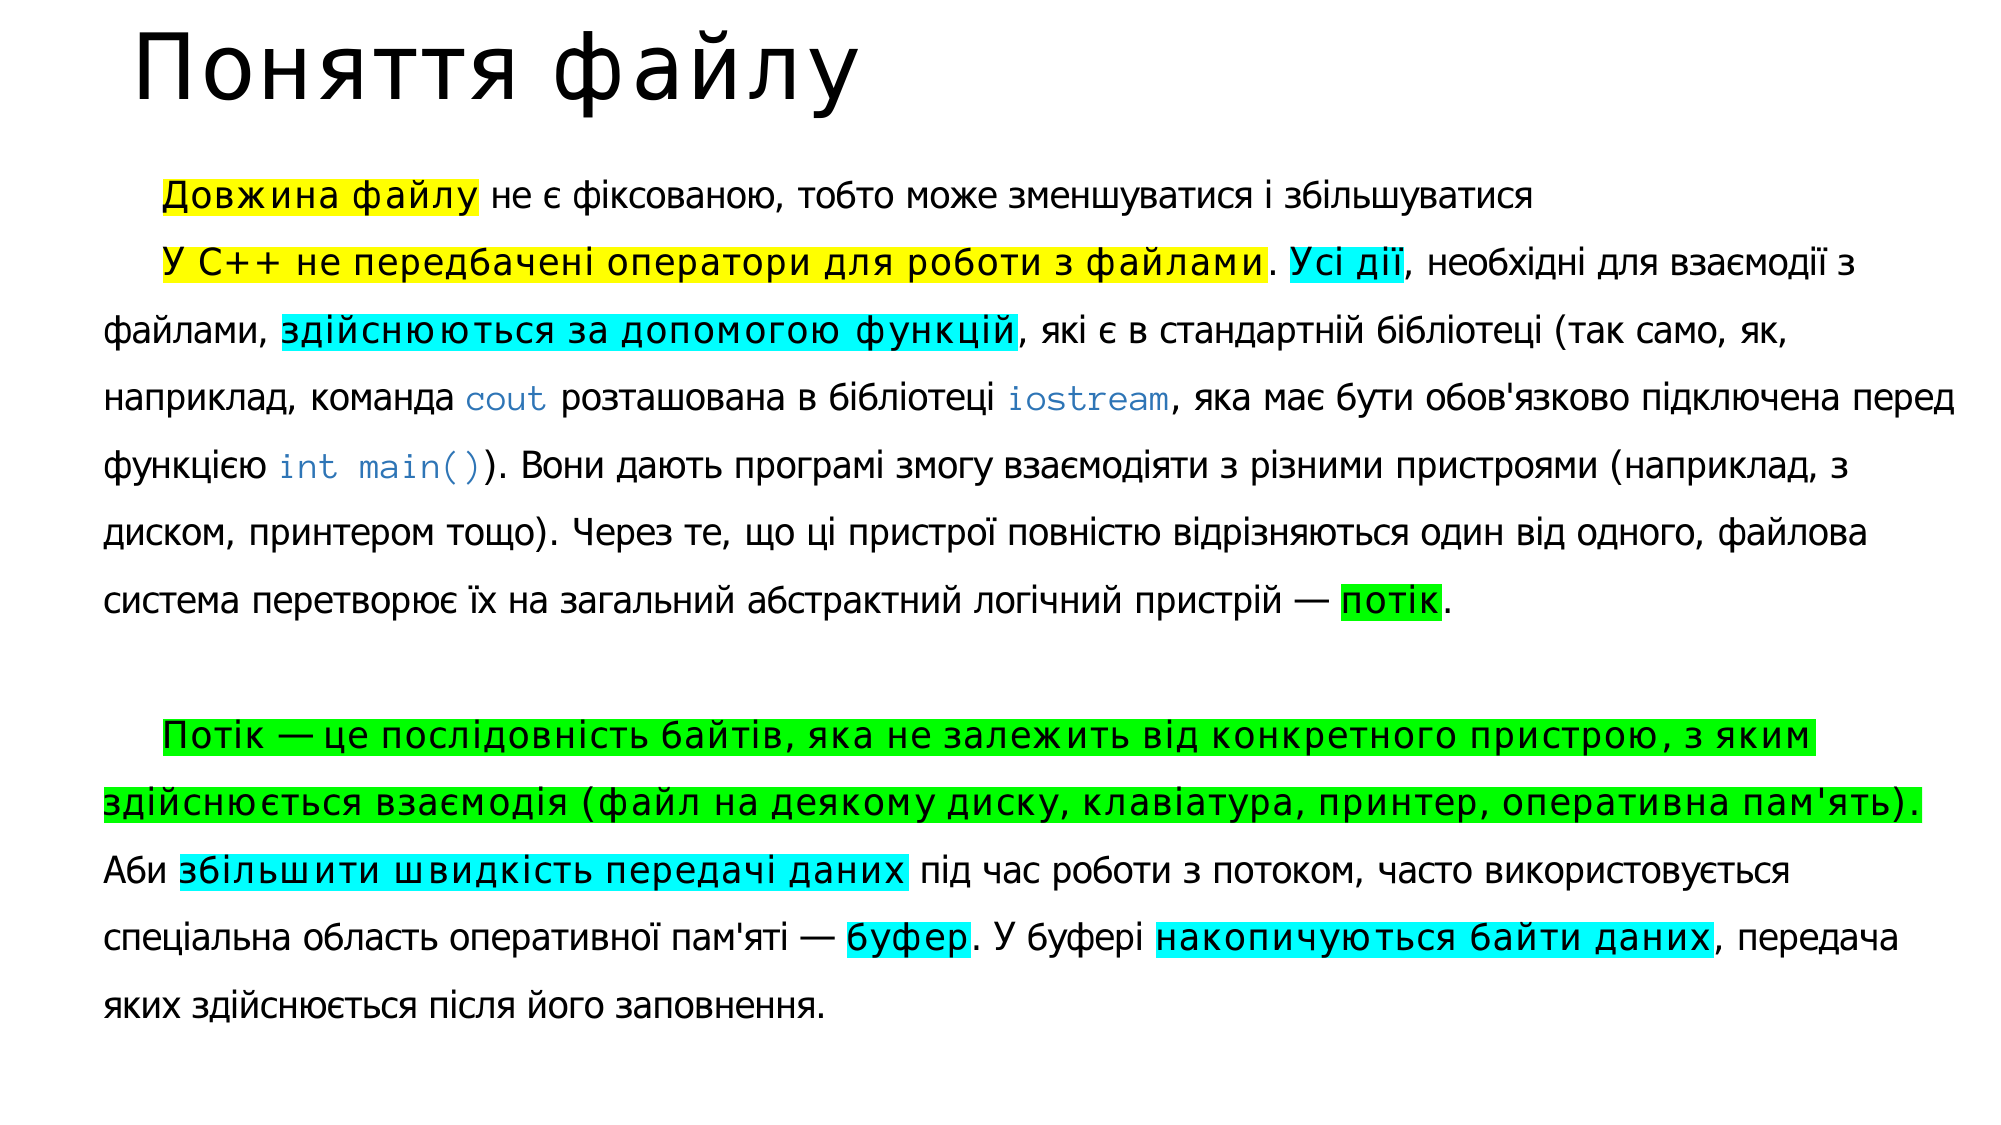

# Поняття файлу
Довжина файлу не є фіксованою, тобто може зменшуватися і збільшуватися
У C++ не передбачені оператори для роботи з файлами. Усі дії, необхідні для взаємодії з файлами, здійснюються за допомогою функцій, які є в стандартній бібліотеці (так само, як, наприклад, команда cout розташована в бібліотеці iostream, яка має бути обов'язково підключена перед функцією int main()). Вони дають програмі змогу взаємодіяти з різними пристроями (наприклад, з диском, принтером тощо). Через те, що ці пристрої повністю відрізняються один від одного, файлова система перетворює їх на загальний абстрактний логічний пристрій — потік.

Потік — це послідовність байтів, яка не залежить від конкретного пристрою, з яким здійснюється взаємодія (файл на деякому диску, клавіатура, принтер, оперативна пам'ять). Аби збільшити швидкість передачі даних під час роботи з потоком, часто використовується спеціальна область оперативної пам'яті — буфер. У буфері накопичуються байти даних, передача яких здійснюється після його заповнення.